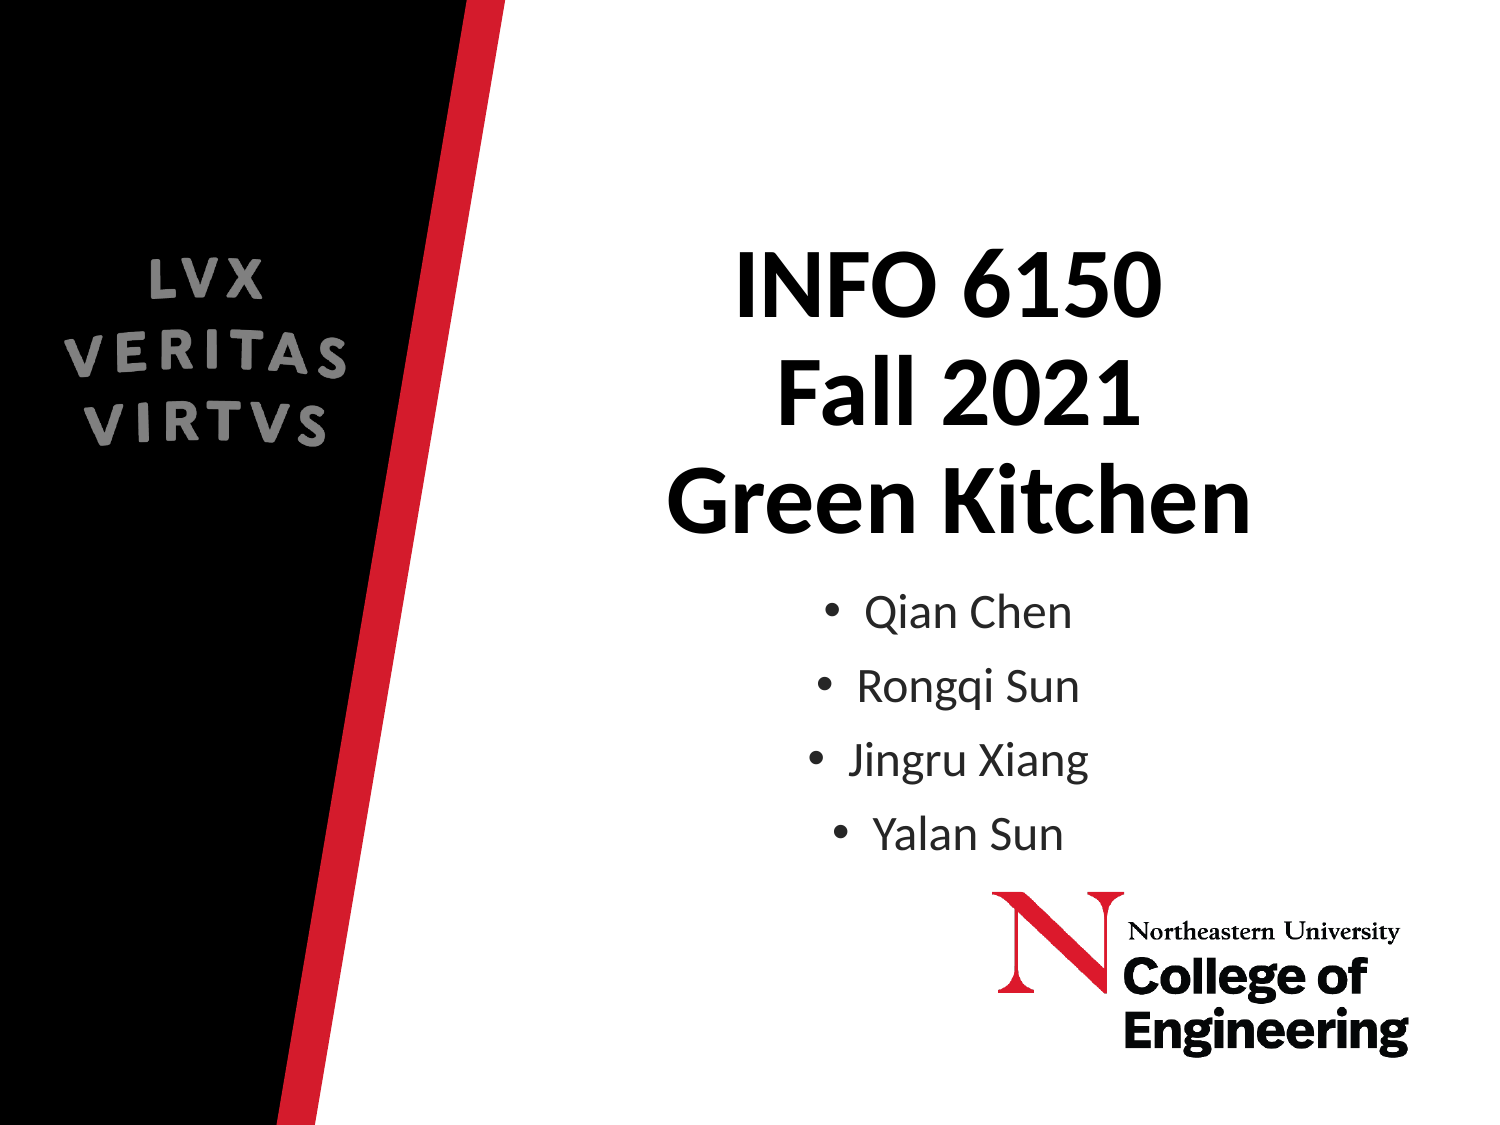

# INFO 6150 Fall 2021 Green Kitchen
Qian Chen
Rongqi Sun
Jingru Xiang
Yalan Sun